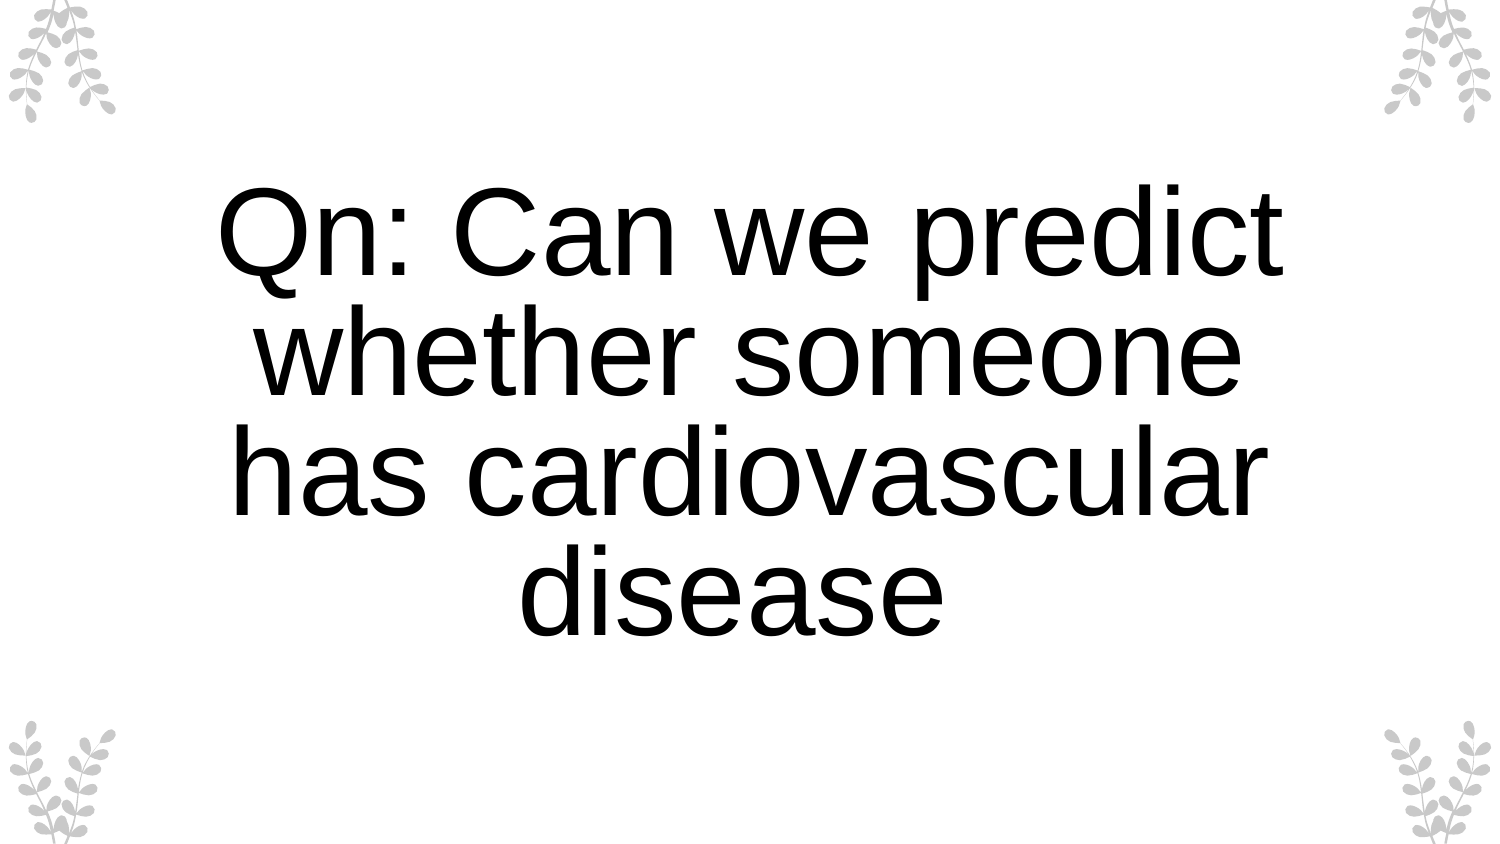

Qn: Can we predict whether someone has cardiovascular disease